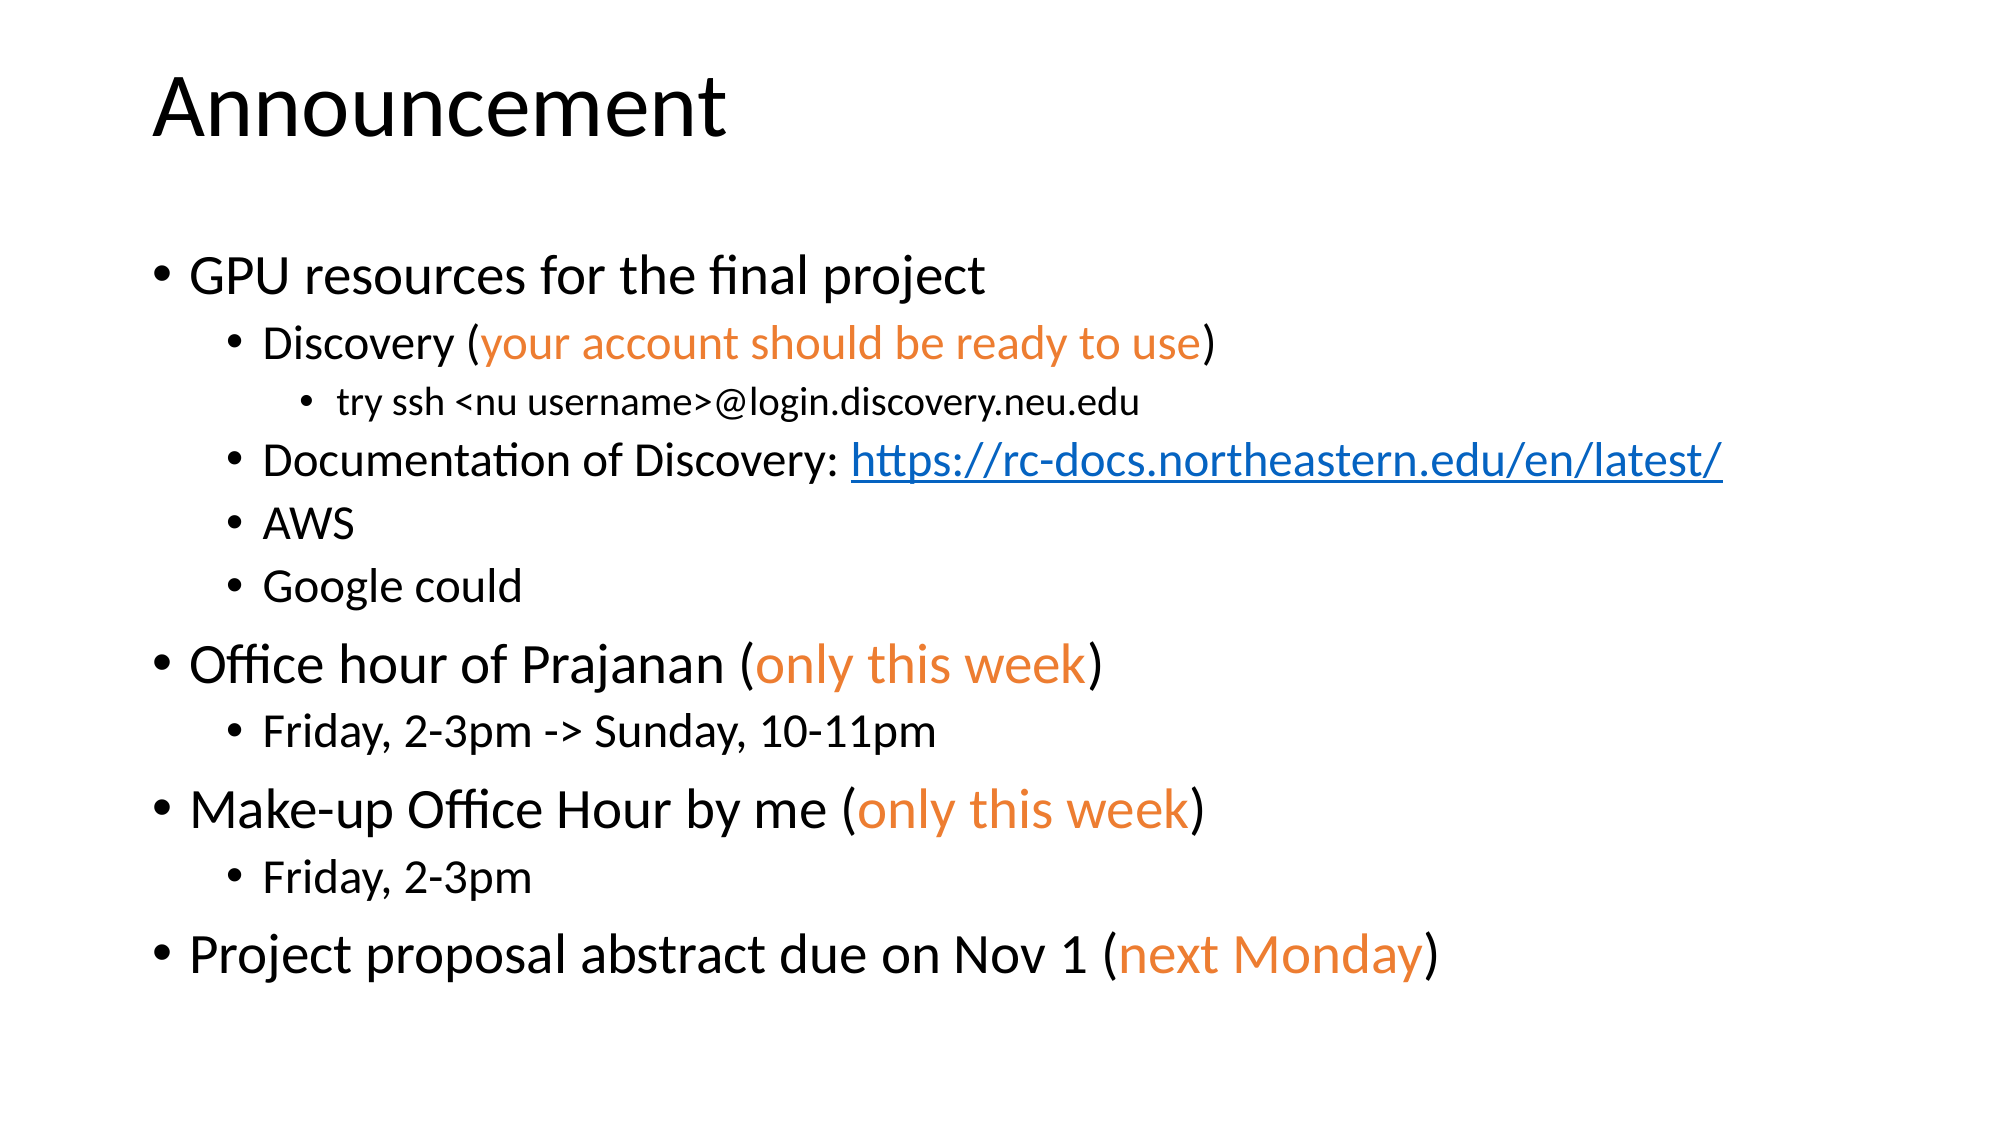

# Announcement
GPU resources for the final project
Discovery (your account should be ready to use)
try ssh <nu username>@login.discovery.neu.edu
Documentation of Discovery: https://rc-docs.northeastern.edu/en/latest/
AWS
Google could
Office hour of Prajanan (only this week)
Friday, 2-3pm -> Sunday, 10-11pm
Make-up Office Hour by me (only this week)
Friday, 2-3pm
Project proposal abstract due on Nov 1 (next Monday)